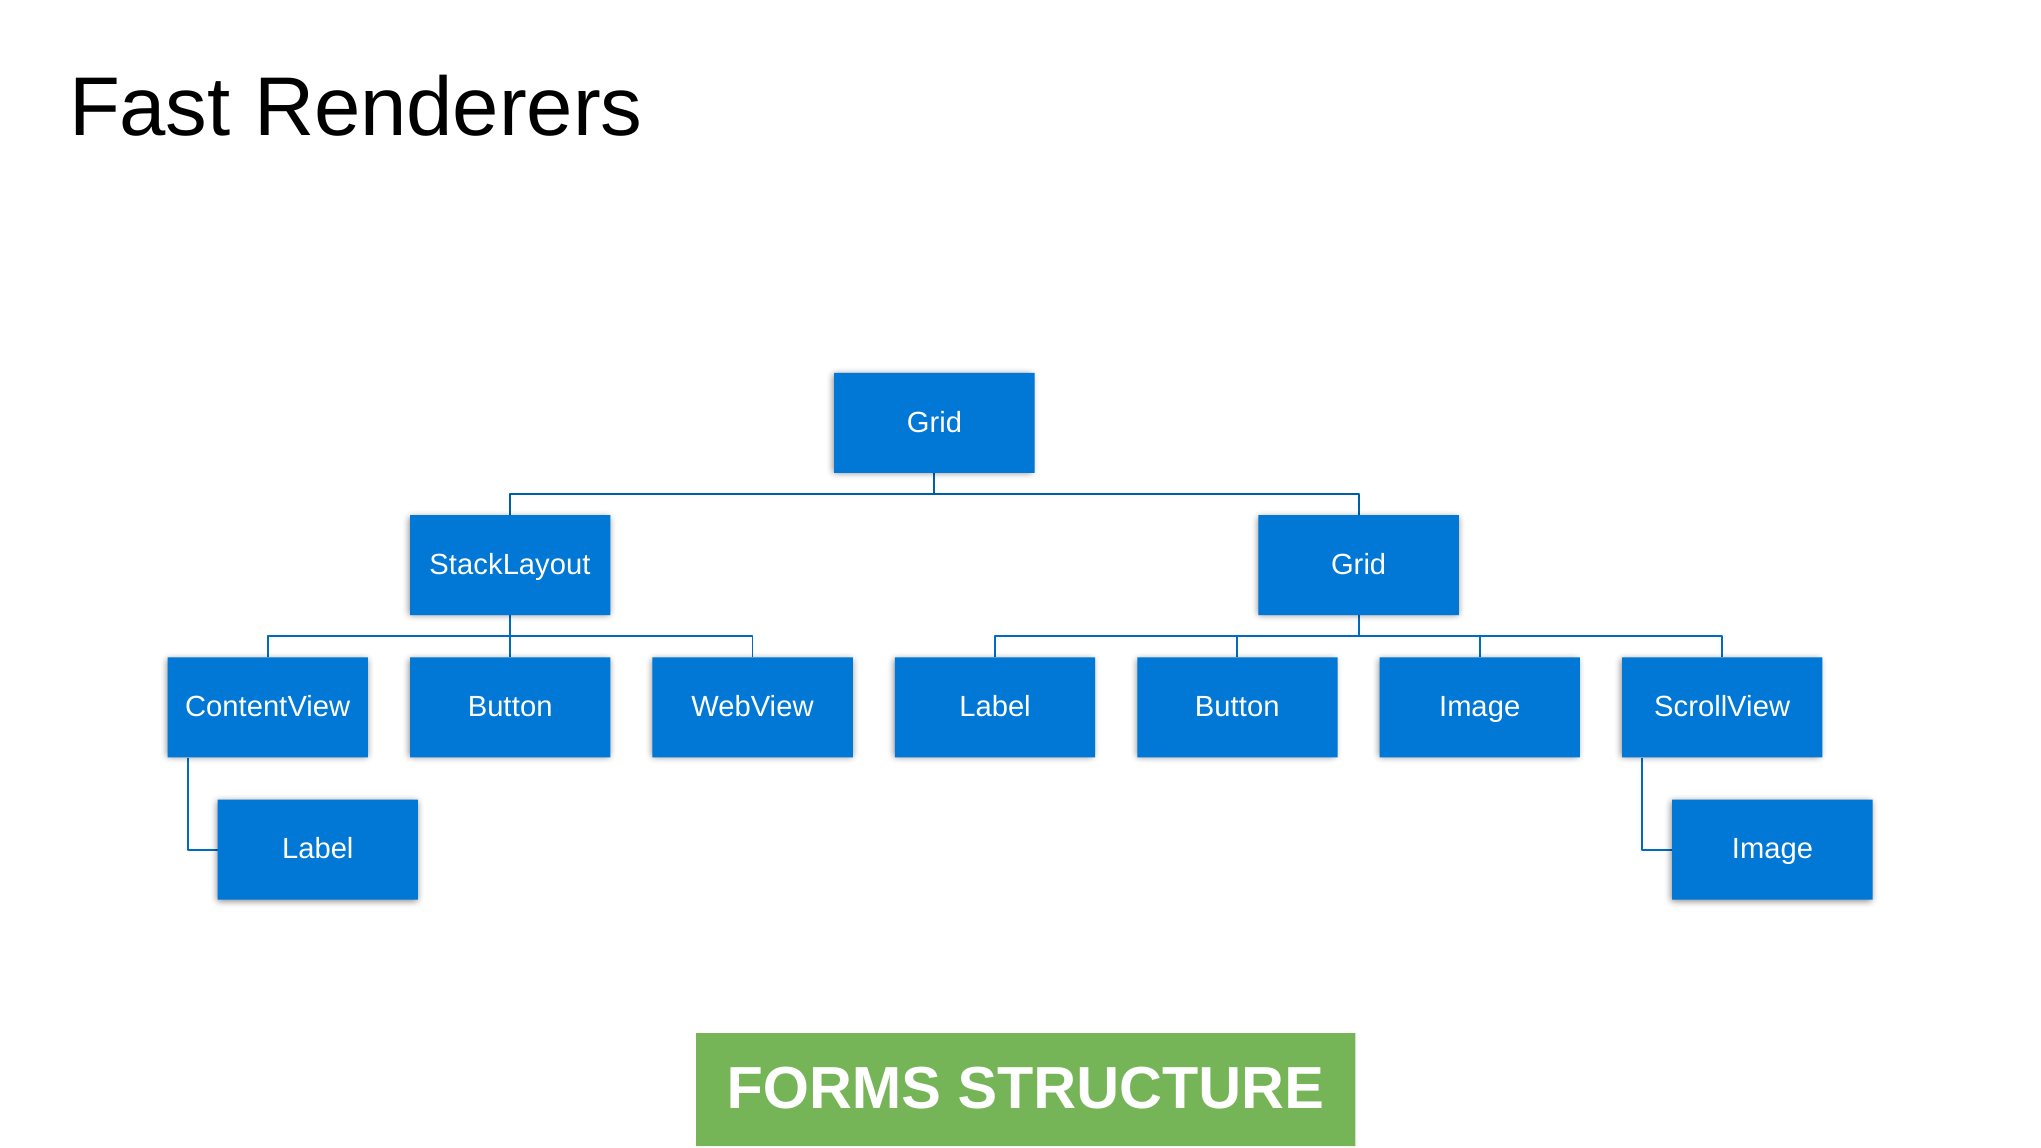

Fast Renderers
Grid
StackLayout
ContentView
Label
Button
WebView
Grid
Label
Button
Image
ScrollView
Image
FORMS STRUCTURE